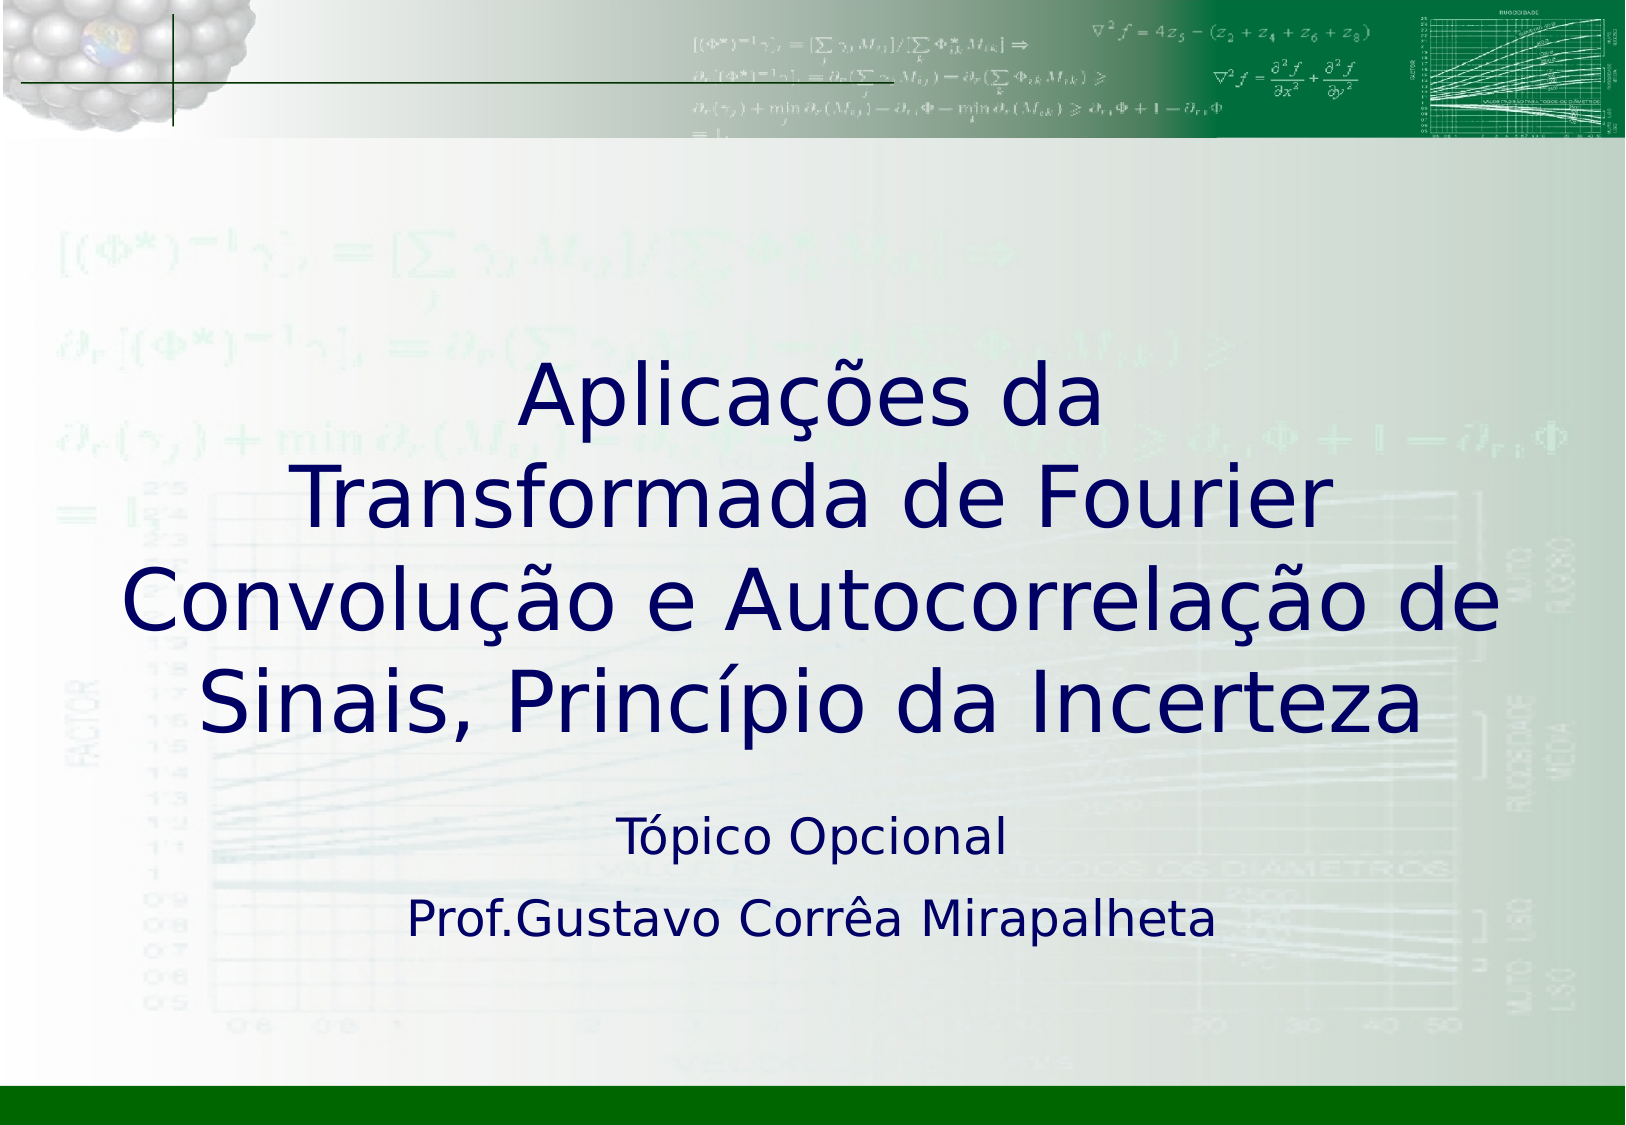

# Aplicações da Transformada de Fourier Convolução e Autocorrelação de Sinais, Princípio da Incerteza
Tópico Opcional
Prof.Gustavo Corrêa Mirapalheta